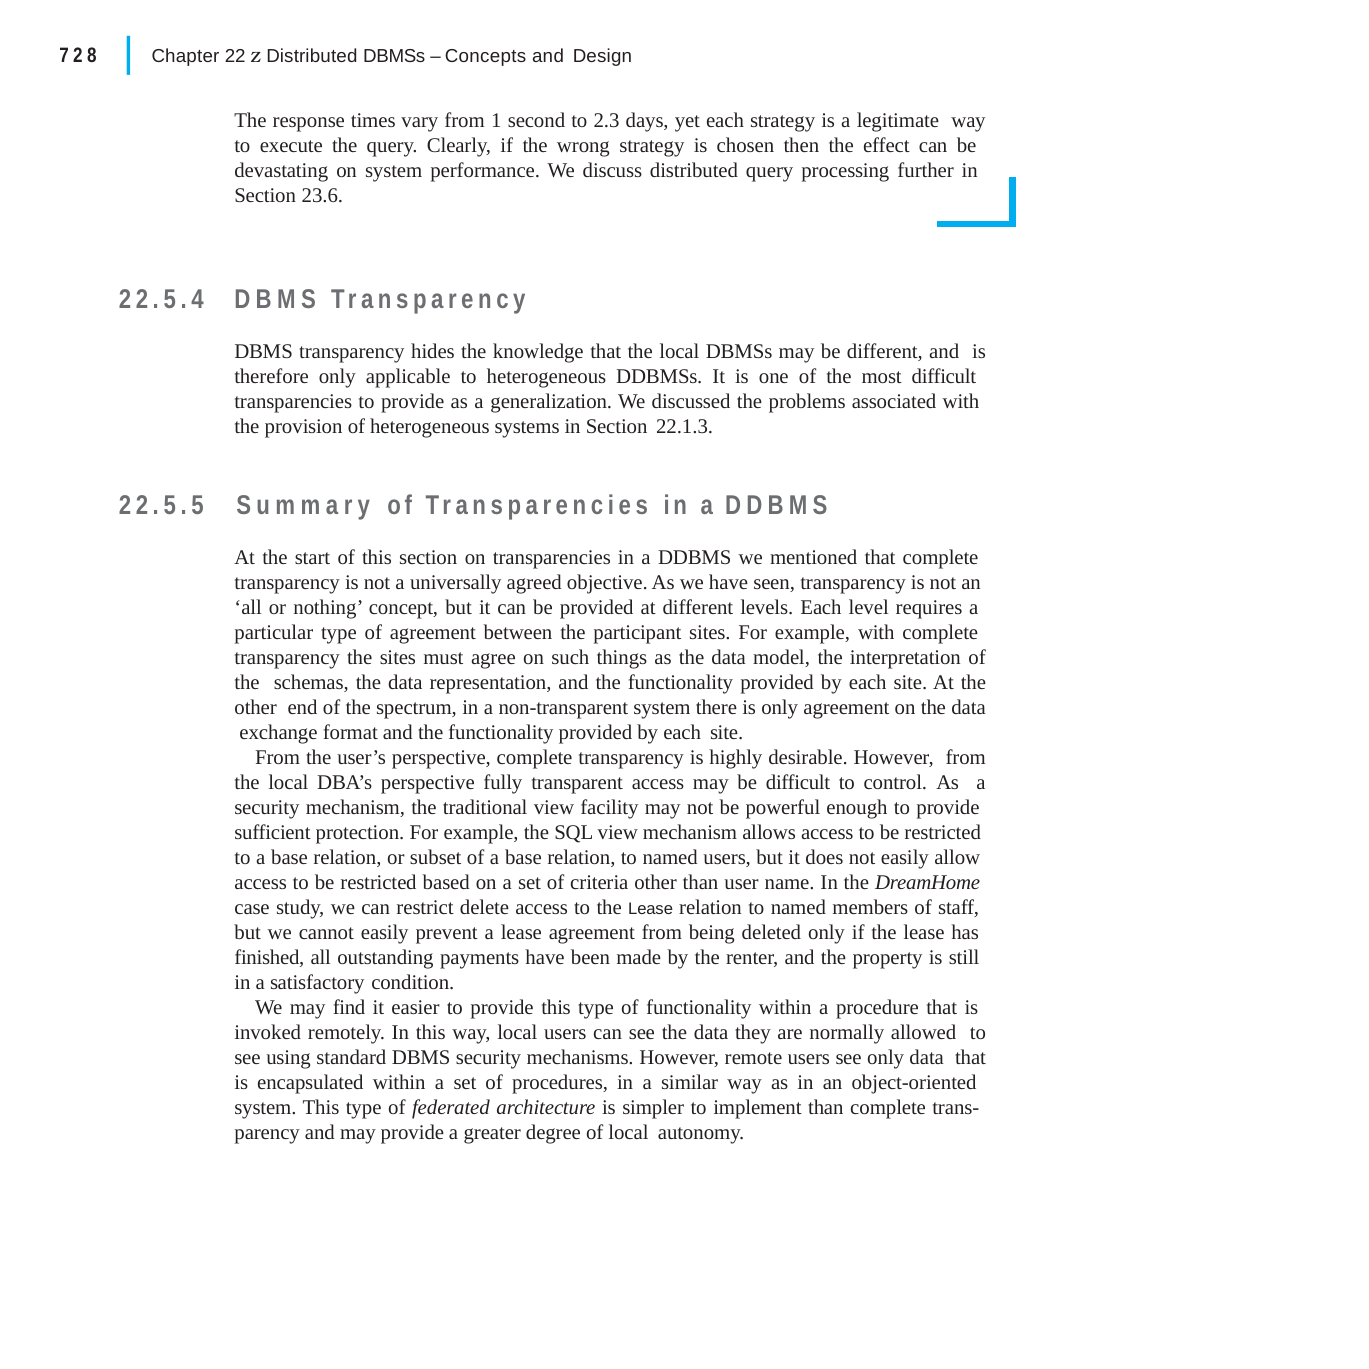

|
728	Chapter 22 z Distributed DBMSs – Concepts and Design
The response times vary from 1 second to 2.3 days, yet each strategy is a legitimate  way to execute the query. Clearly, if the wrong strategy is chosen then the effect can be  devastating on system performance. We discuss distributed query processing further in  Section 23.6.

DBMS Transparency
DBMS transparency hides the knowledge that the local DBMSs may be different, and  is therefore only applicable to heterogeneous DDBMSs. It is one of the most difficult  transparencies to provide as a generalization. We discussed the problems associated with  the provision of heterogeneous systems in Section 22.1.3.
22.5.4
22.5.5	Summary of Transparencies in a DDBMS
At the start of this section on transparencies in a DDBMS we mentioned that complete  transparency is not a universally agreed objective. As we have seen, transparency is not an  ‘all or nothing’ concept, but it can be provided at different levels. Each level requires a  particular type of agreement between the participant sites. For example, with complete  transparency the sites must agree on such things as the data model, the interpretation of the  schemas, the data representation, and the functionality provided by each site. At the other  end of the spectrum, in a non-transparent system there is only agreement on the data  exchange format and the functionality provided by each site.
From the user’s perspective, complete transparency is highly desirable. However,  from the local DBA’s perspective fully transparent access may be difficult to control. As  a security mechanism, the traditional view facility may not be powerful enough to provide  sufficient protection. For example, the SQL view mechanism allows access to be restricted  to a base relation, or subset of a base relation, to named users, but it does not easily allow  access to be restricted based on a set of criteria other than user name. In the DreamHome  case study, we can restrict delete access to the Lease relation to named members of staff,  but we cannot easily prevent a lease agreement from being deleted only if the lease has  finished, all outstanding payments have been made by the renter, and the property is still  in a satisfactory condition.
We may find it easier to provide this type of functionality within a procedure that is  invoked remotely. In this way, local users can see the data they are normally allowed  to see using standard DBMS security mechanisms. However, remote users see only data  that is encapsulated within a set of procedures, in a similar way as in an object-oriented  system. This type of federated architecture is simpler to implement than complete trans-  parency and may provide a greater degree of local autonomy.